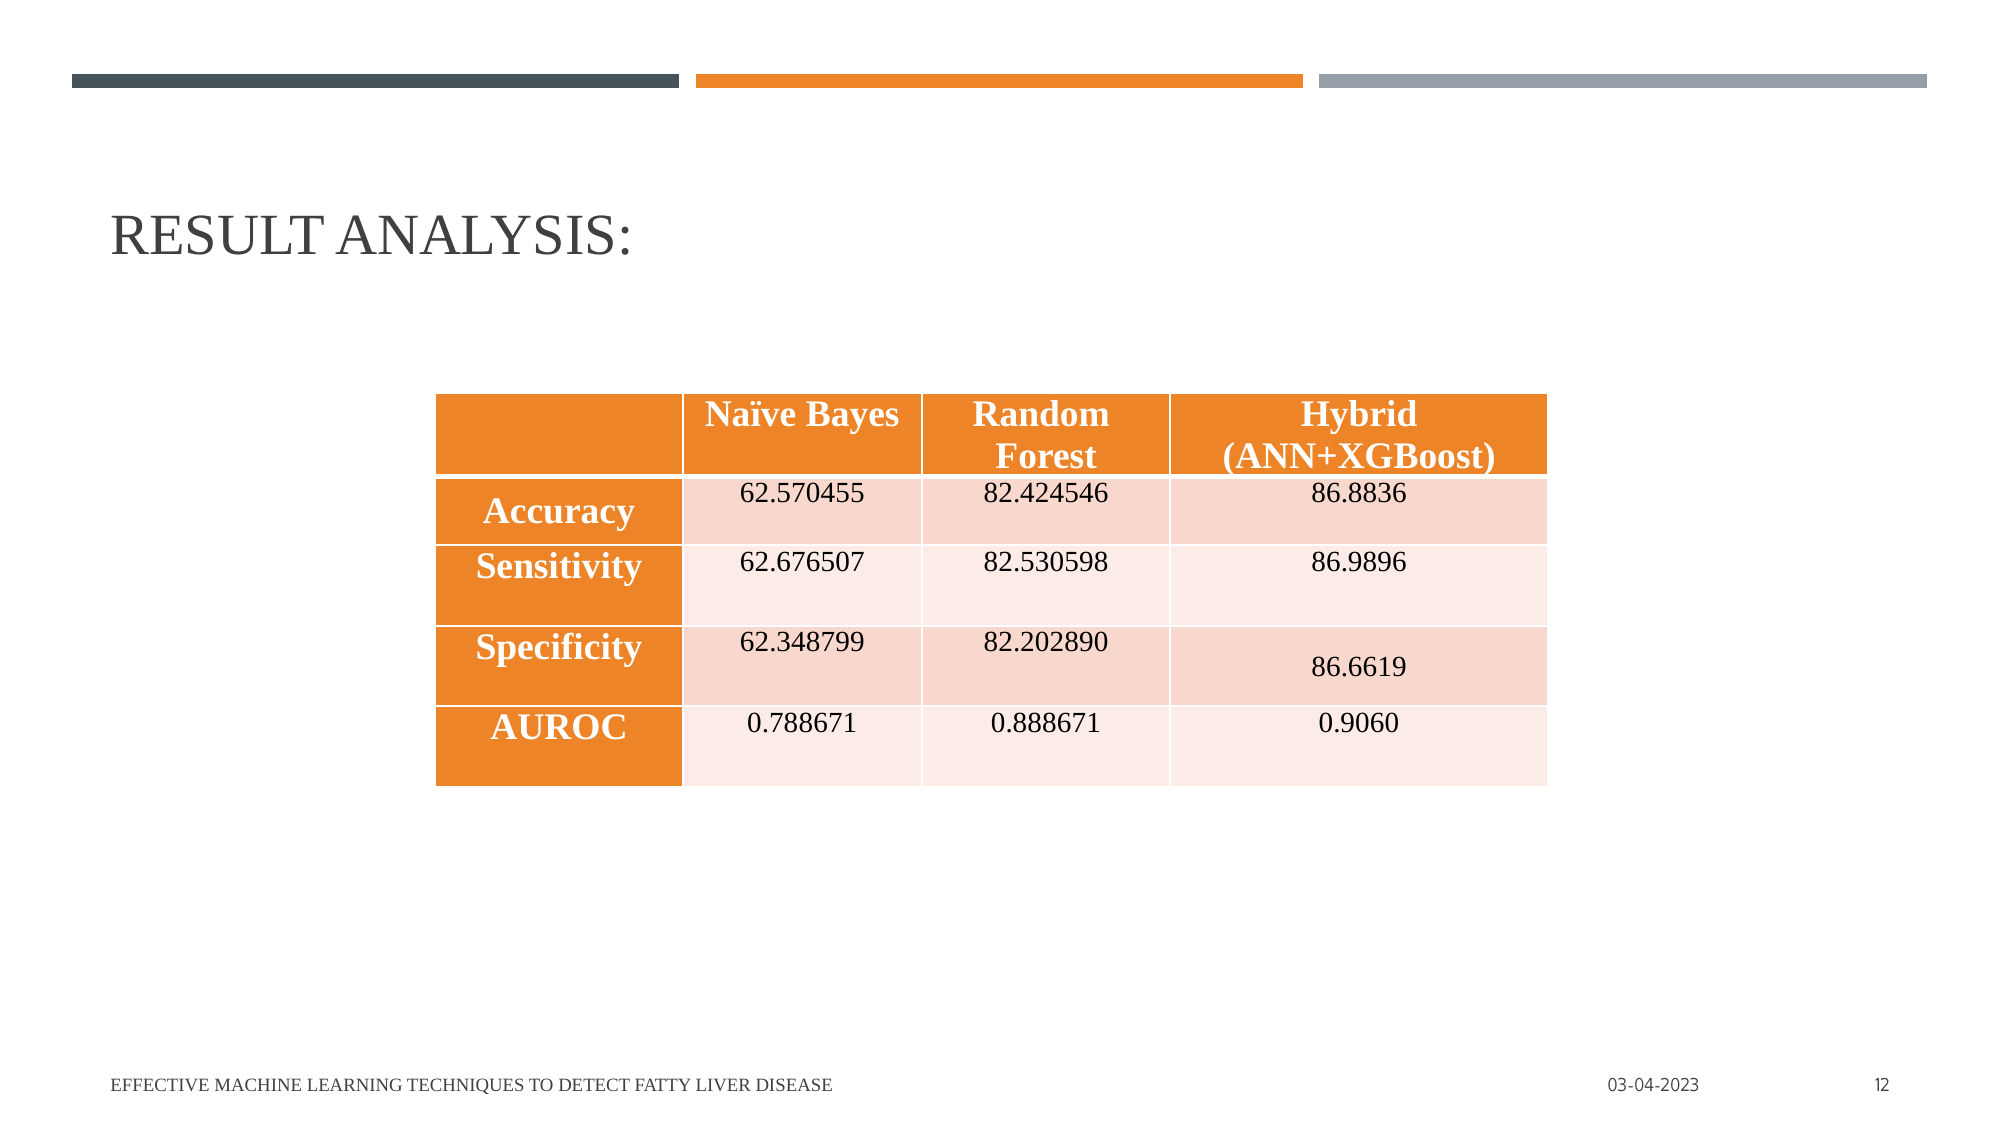

# Result Analysis:
|  | Naïve Bayes | Random Forest | Hybrid (ANN+XGBoost) |
| --- | --- | --- | --- |
| Accuracy | 62.570455 | 82.424546 | 86.8836 |
| Sensitivity | 62.676507 | 82.530598 | 86.9896 |
| Specificity | 62.348799 | 82.202890 | 86.6619 |
| AUROC | 0.788671 | 0.888671 | 0.9060 |
Effective Machine Learning Techniques To Detect Fatty Liver Disease
03-04-2023
12